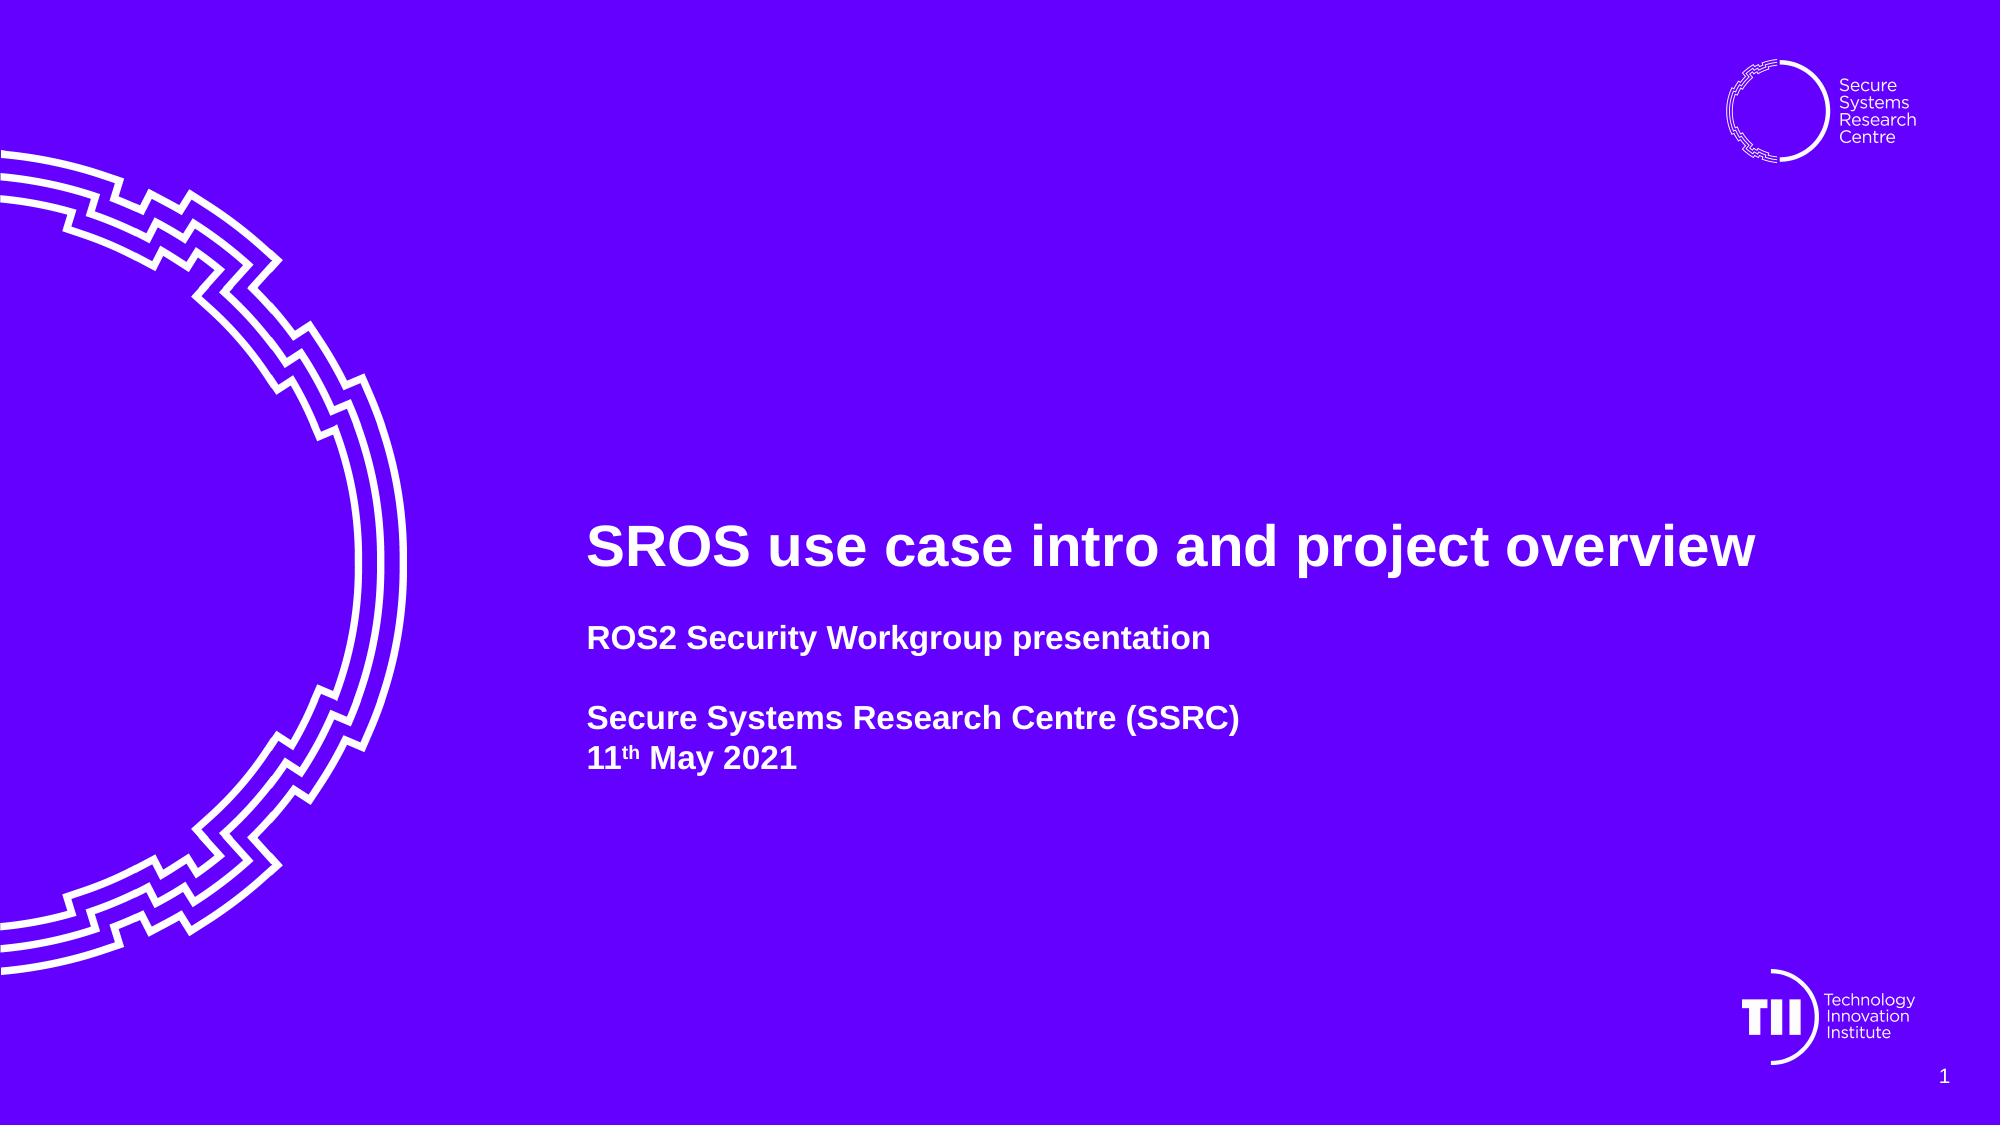

# SROS use case intro and project overview
ROS2 Security Workgroup presentation
Secure Systems Research Centre (SSRC)
11th May 2021

1